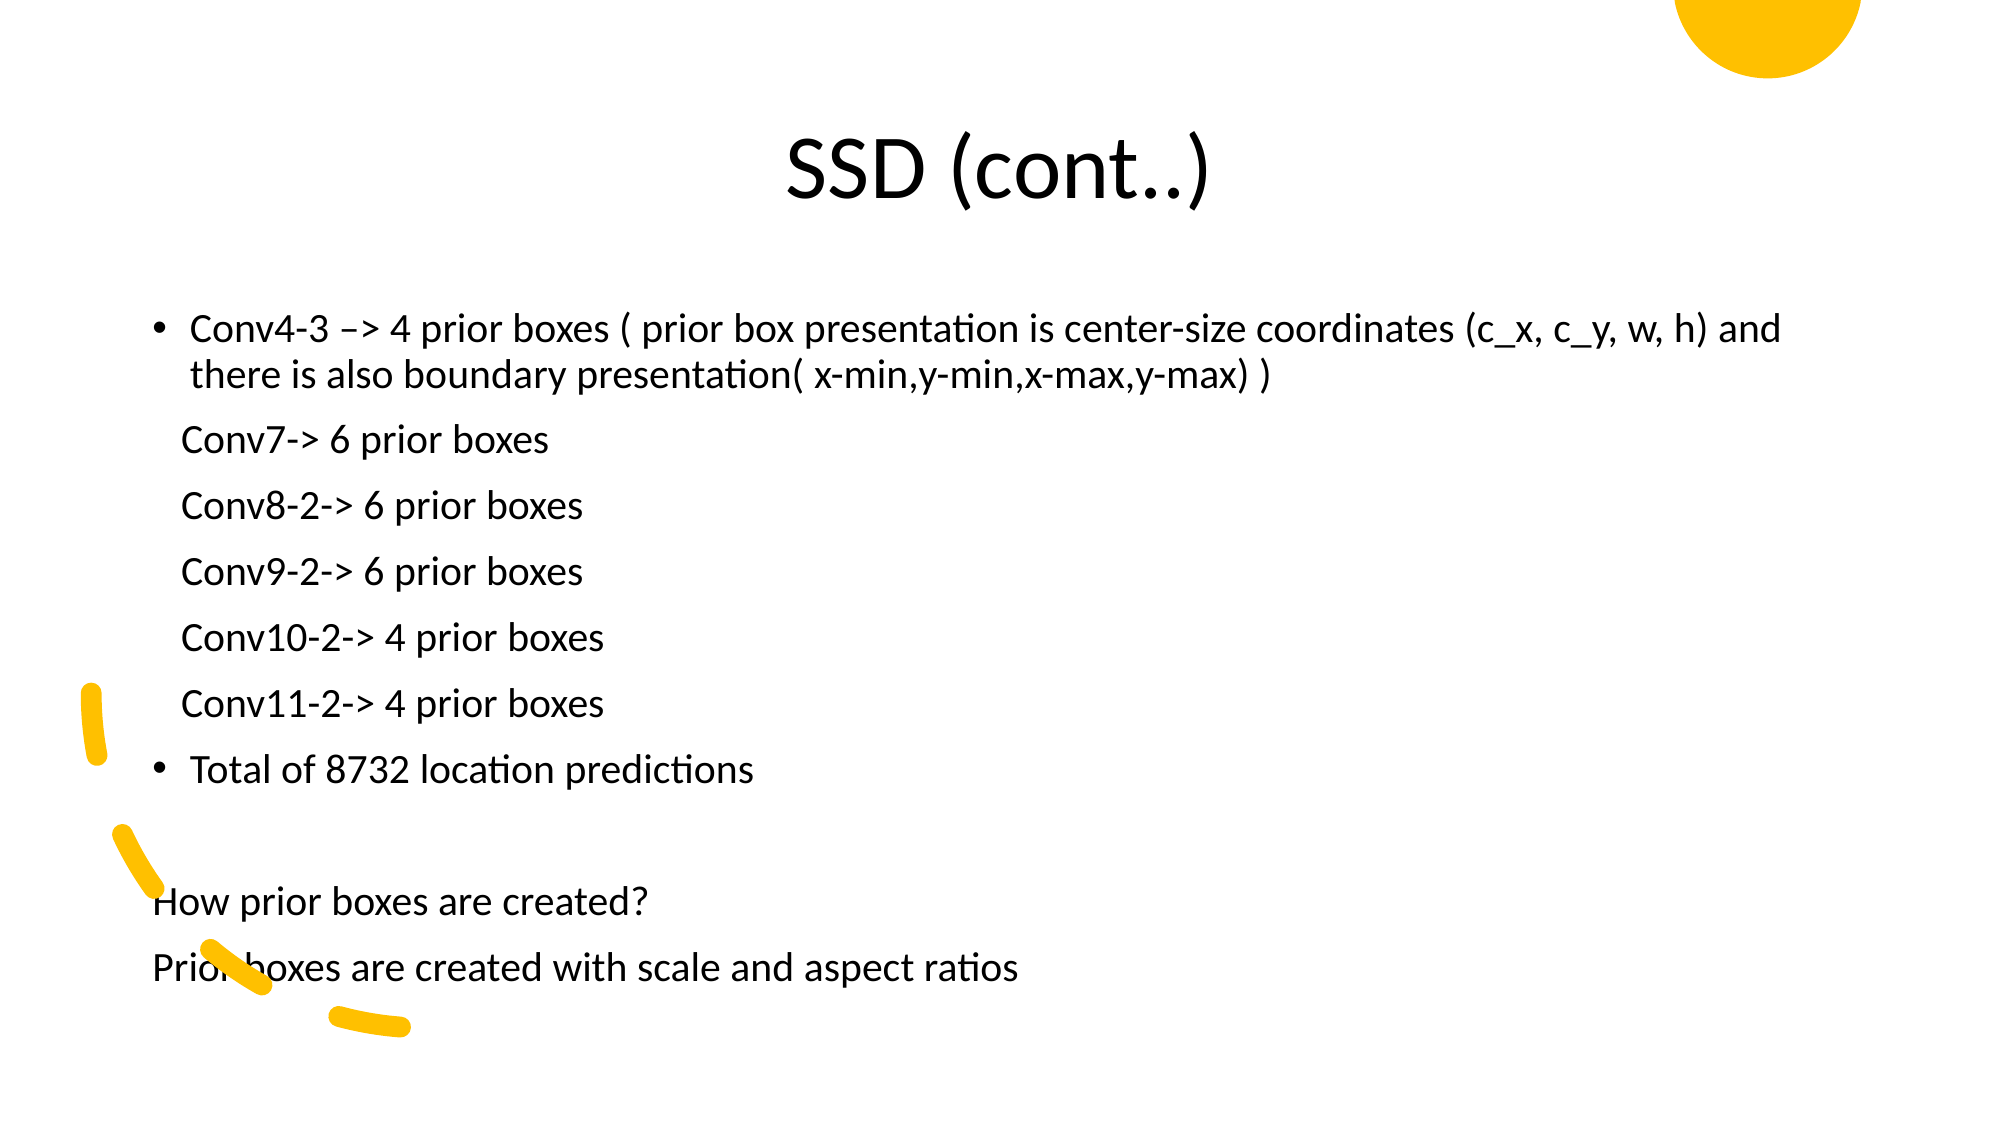

# SSD (cont..)
Conv4-3 –> 4 prior boxes ( prior box presentation is center-size coordinates (c_x, c_y, w, h) and there is also boundary presentation( x-min,y-min,x-max,y-max) )
   Conv7-> 6 prior boxes
   Conv8-2-> 6 prior boxes
   Conv9-2-> 6 prior boxes
   Conv10-2-> 4 prior boxes
   Conv11-2-> 4 prior boxes
Total of 8732 location predictions

How prior boxes are created?
Prior boxes are created with scale and aspect ratios